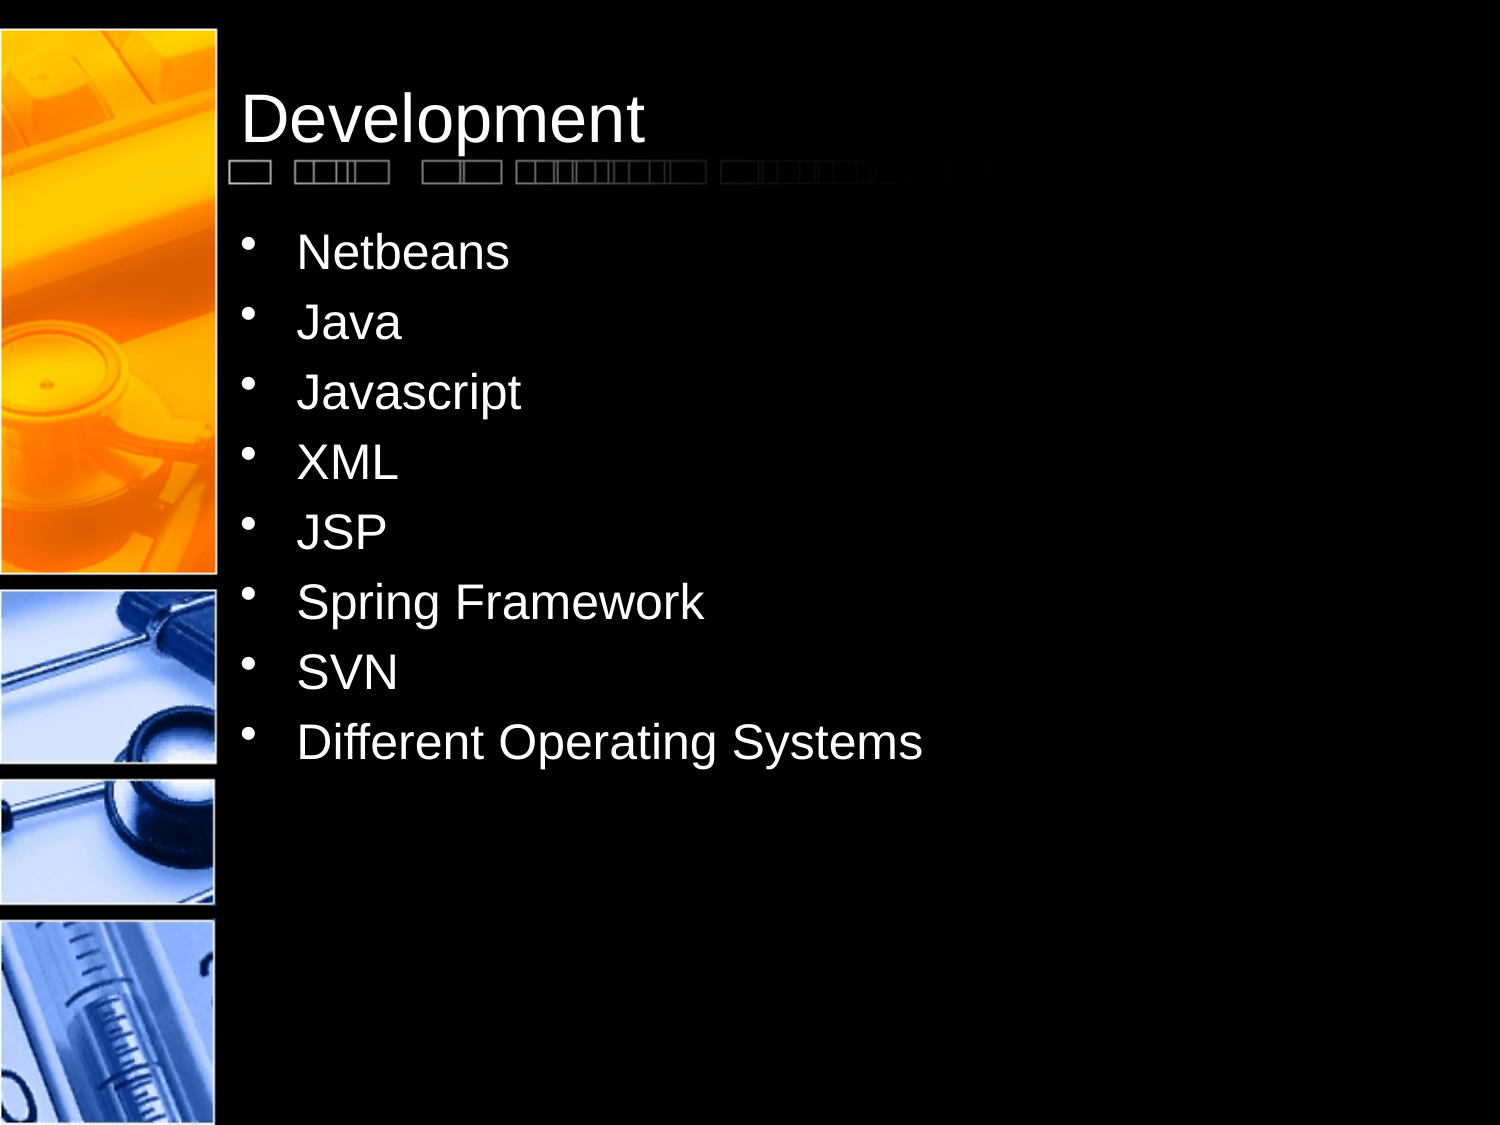

# Development
Netbeans
Java
Javascript
XML
JSP
Spring Framework
SVN
Different Operating Systems